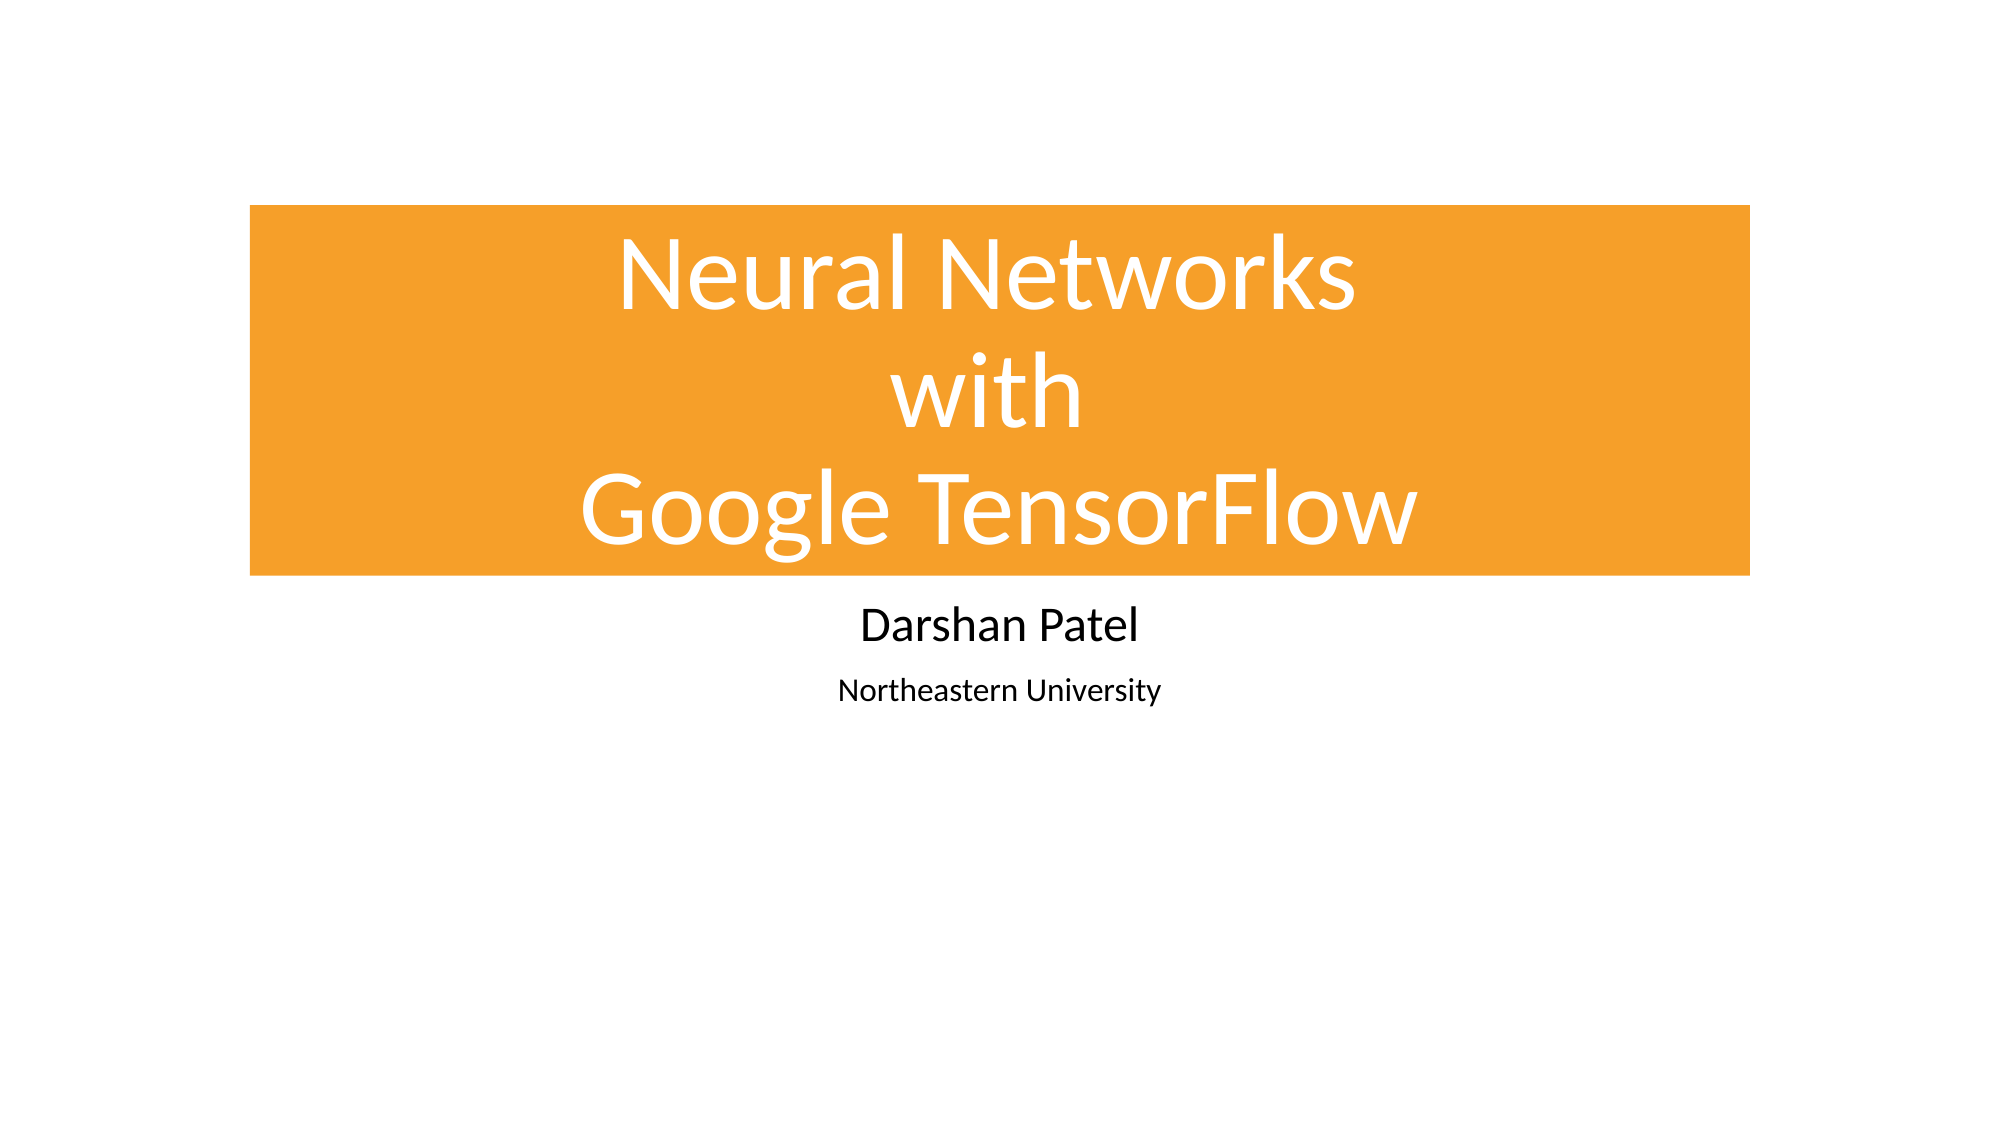

# Neural Networks with Google TensorFlow
Darshan Patel
Northeastern University